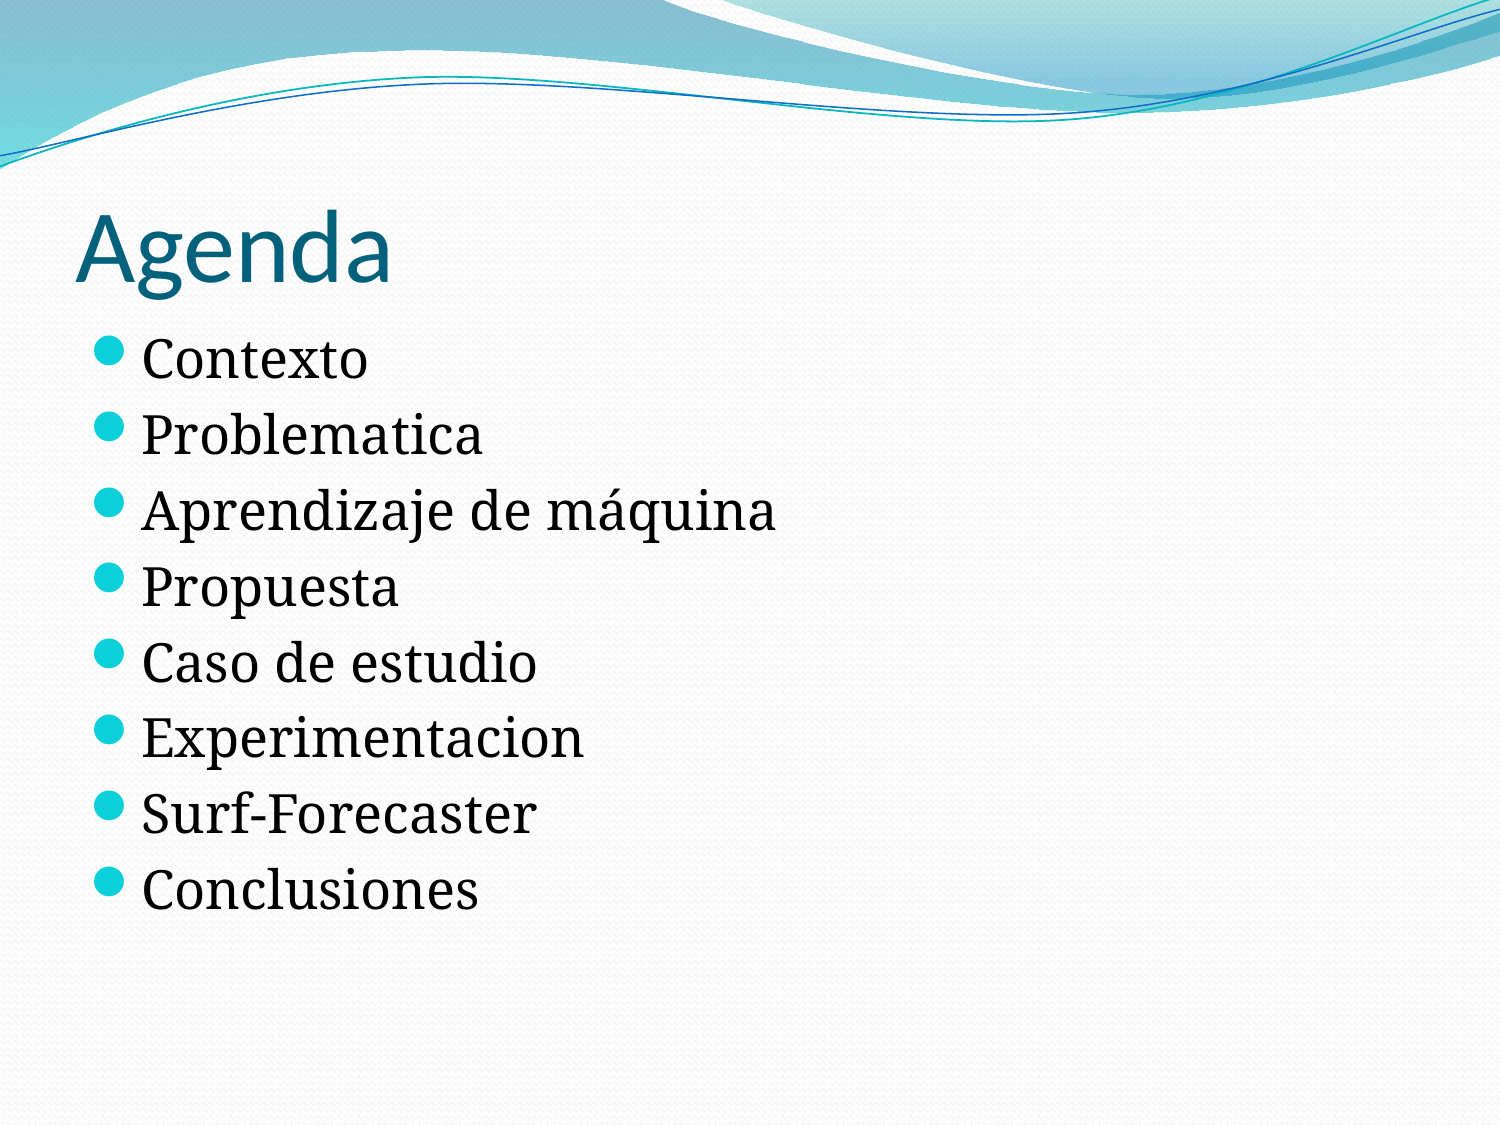

# Agenda
Contexto
Problematica
Aprendizaje de máquina
Propuesta
Caso de estudio
Experimentacion
Surf-Forecaster
Conclusiones